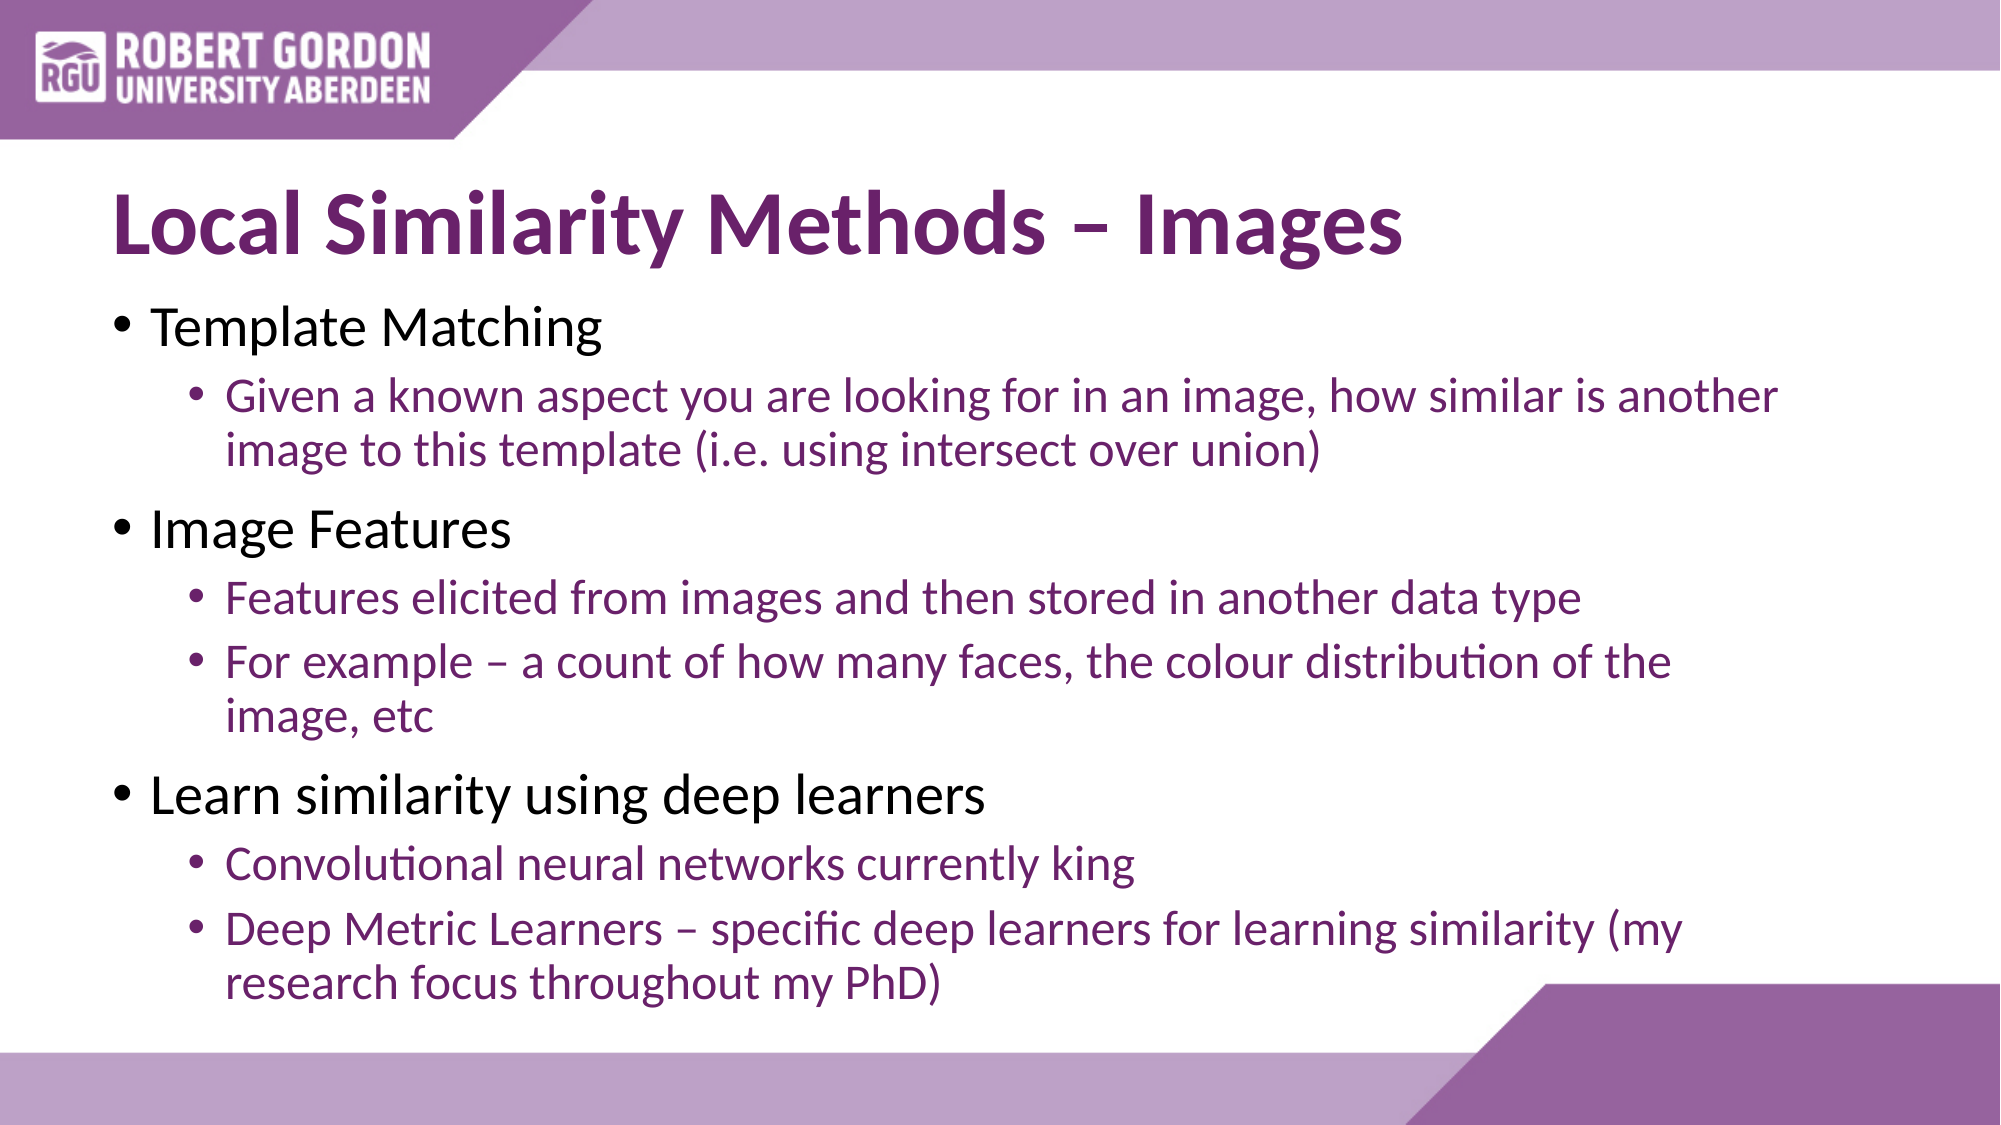

# Local Similarity Methods – Images
Template Matching
Given a known aspect you are looking for in an image, how similar is another image to this template (i.e. using intersect over union)
Image Features
Features elicited from images and then stored in another data type
For example – a count of how many faces, the colour distribution of the image, etc
Learn similarity using deep learners
Convolutional neural networks currently king
Deep Metric Learners – specific deep learners for learning similarity (my research focus throughout my PhD)